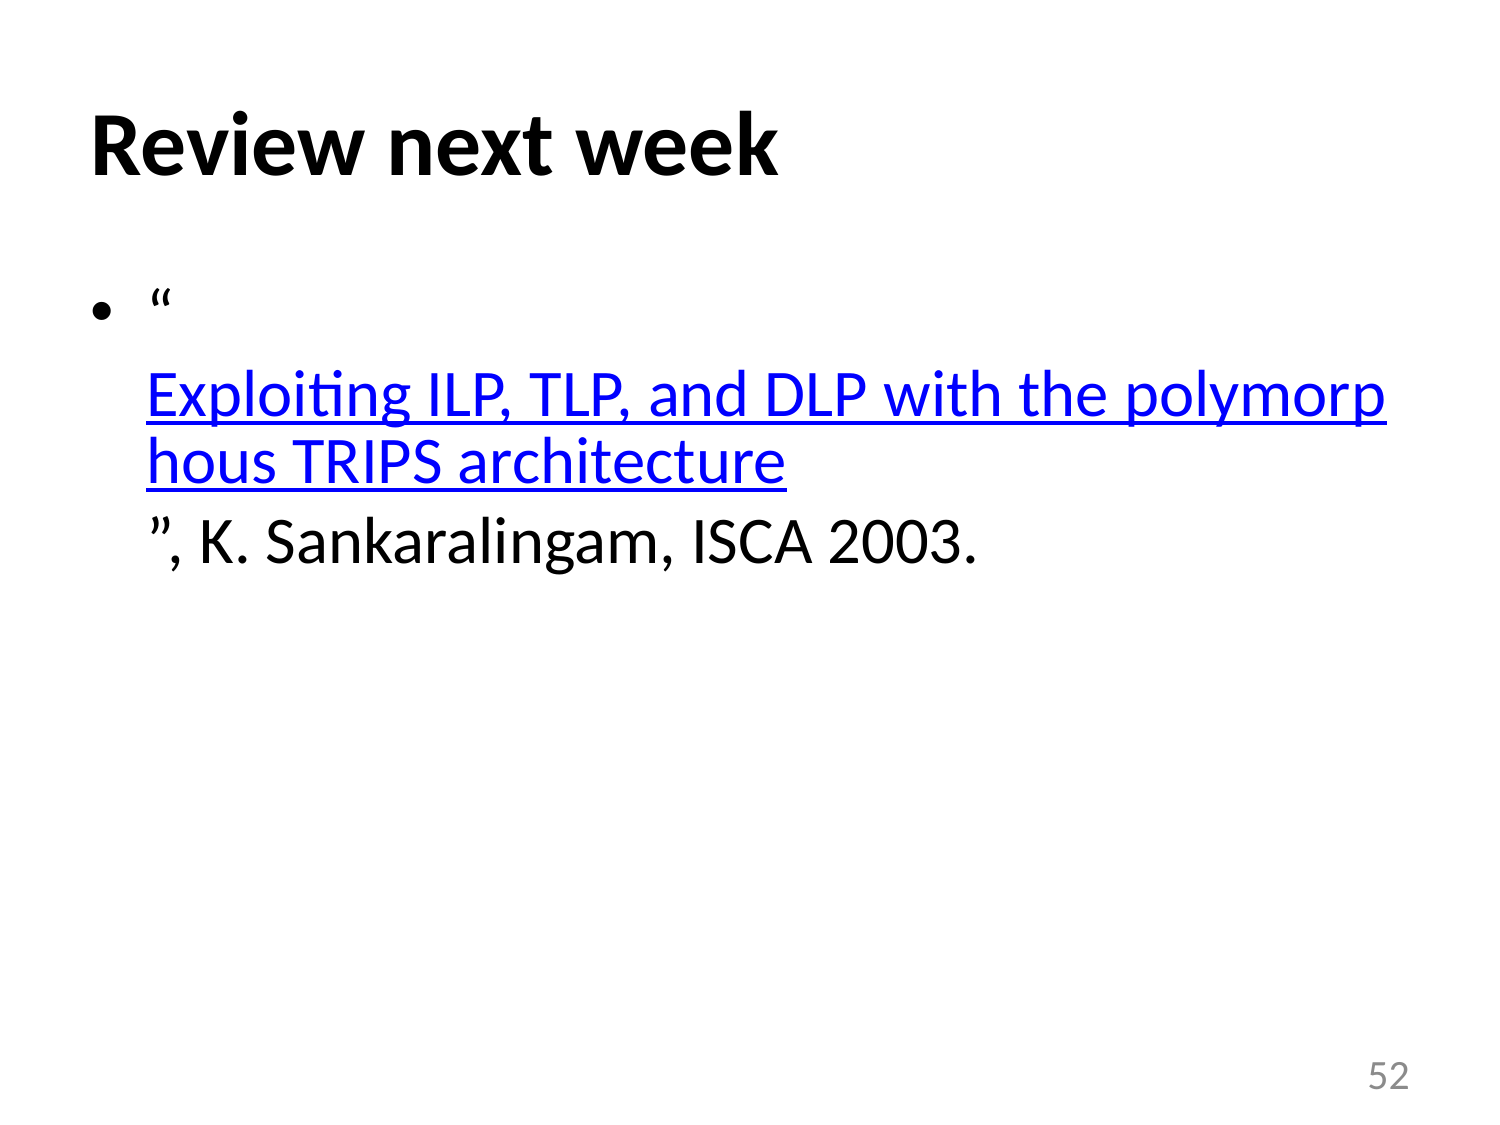

# Review next week
“Exploiting ILP, TLP, and DLP with the polymorphous TRIPS architecture”, K. Sankaralingam, ISCA 2003.
52